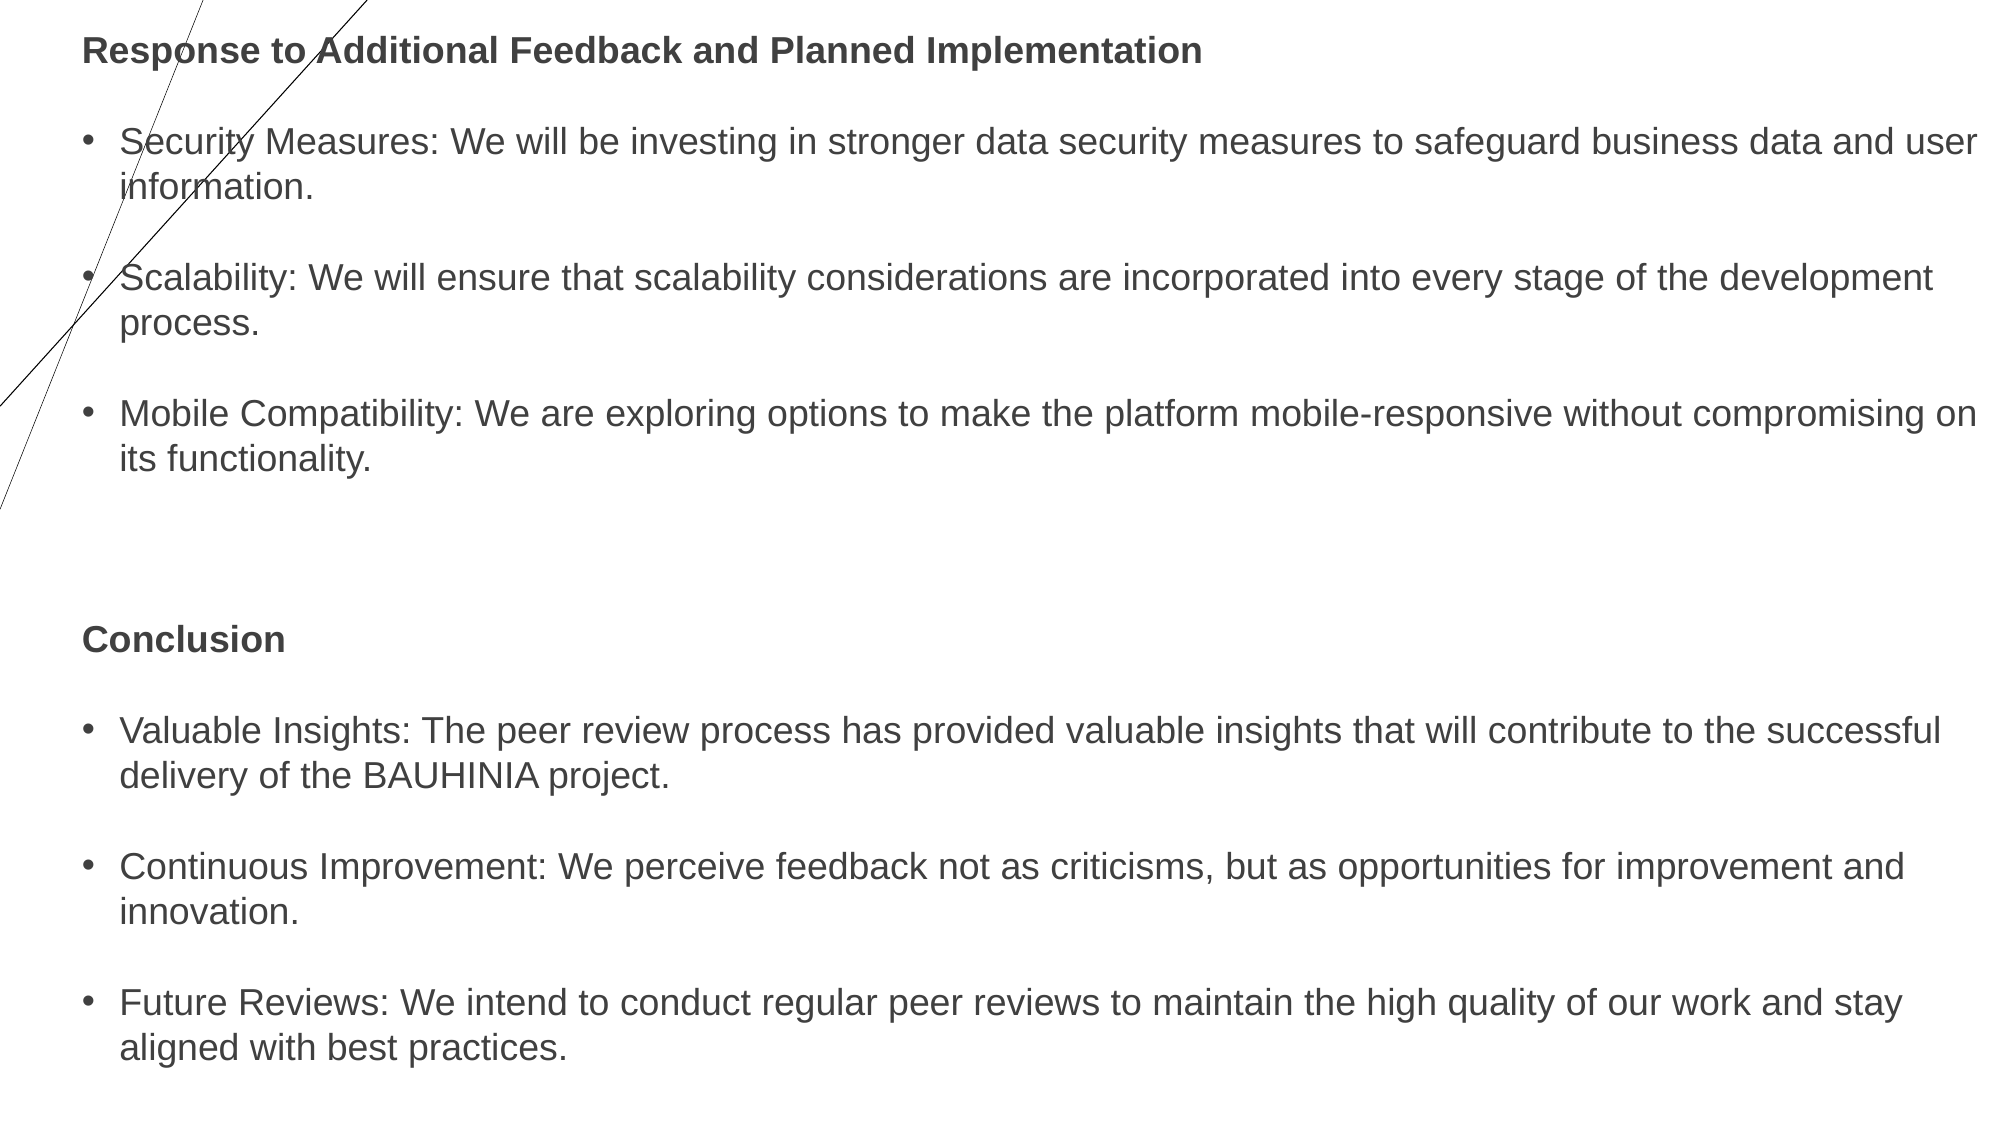

Response to Additional Feedback and Planned Implementation
Security Measures: We will be investing in stronger data security measures to safeguard business data and user information.
Scalability: We will ensure that scalability considerations are incorporated into every stage of the development process.
Mobile Compatibility: We are exploring options to make the platform mobile-responsive without compromising on its functionality.

Conclusion
Valuable Insights: The peer review process has provided valuable insights that will contribute to the successful delivery of the BAUHINIA project.
Continuous Improvement: We perceive feedback not as criticisms, but as opportunities for improvement and innovation.
Future Reviews: We intend to conduct regular peer reviews to maintain the high quality of our work and stay aligned with best practices.